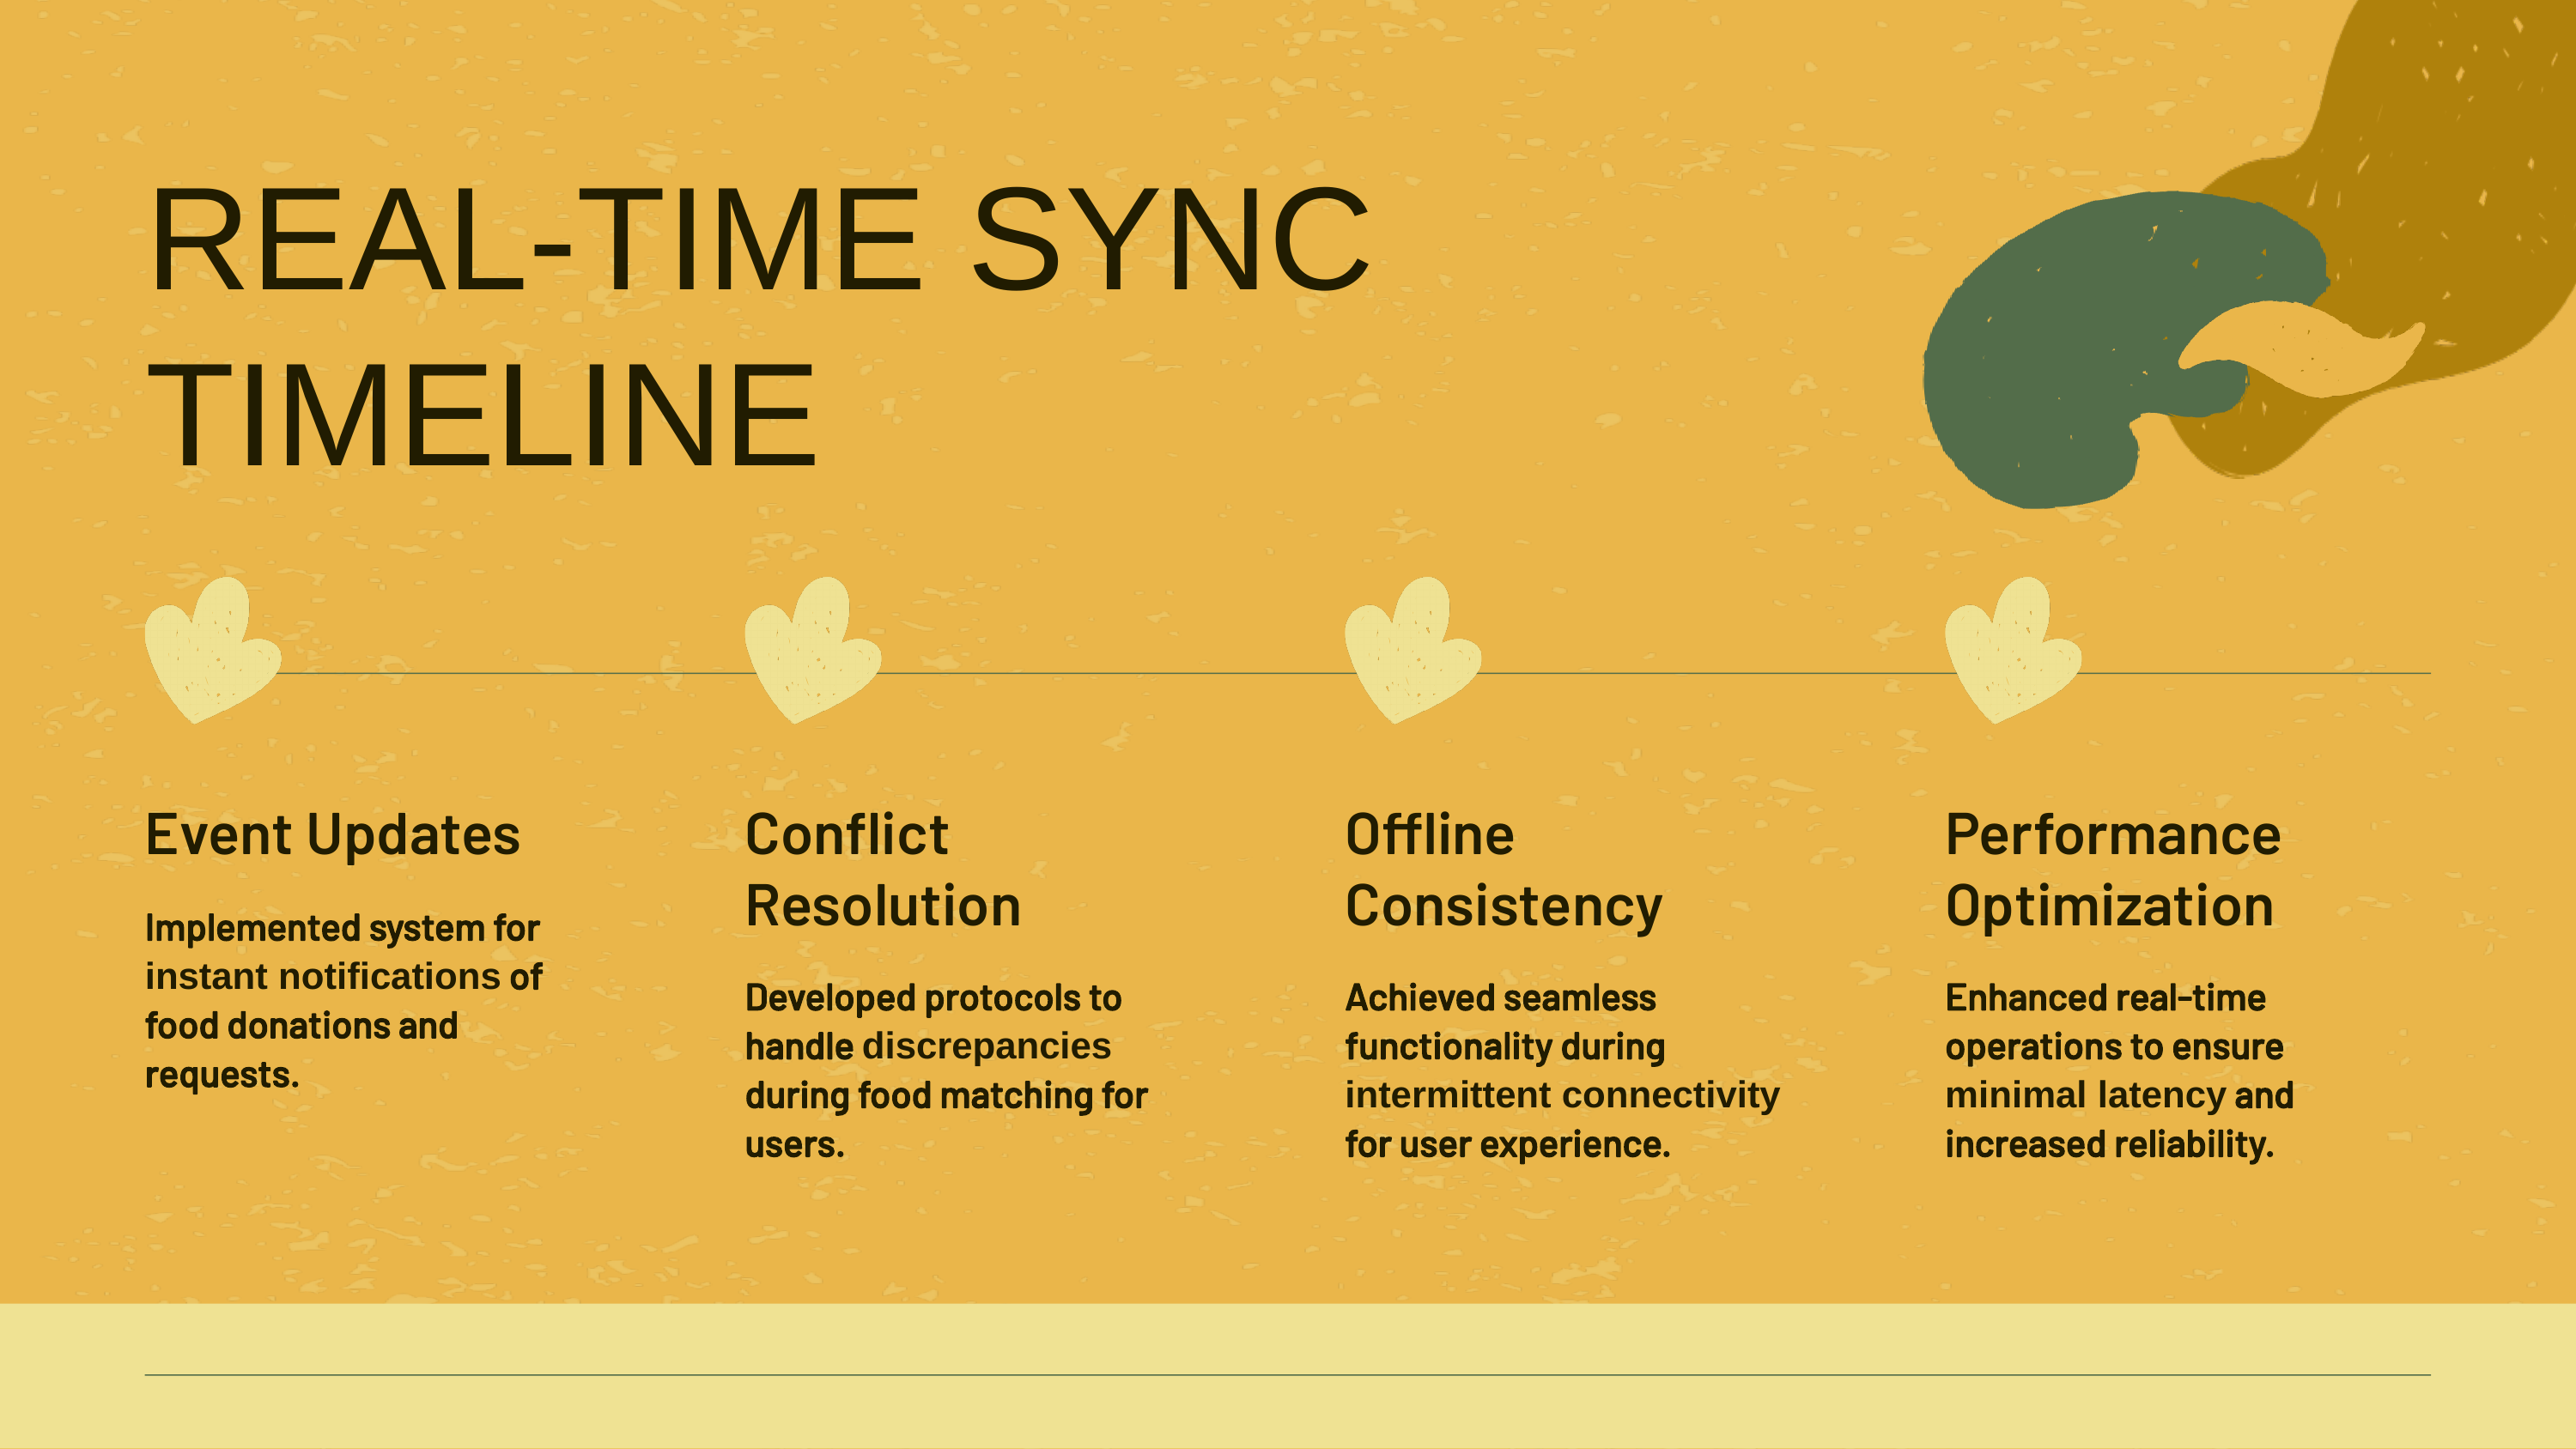

REAL-TIME SYNC TIMELINE

Event Updates
Implemented system for instant notifications of food donations and requests.
Conflict Resolution
Developed protocols to handle discrepancies during food matching for users.
Offline Consistency
Achieved seamless functionality during intermittent connectivity for user experience.
Performance Optimization
Enhanced real-time operations to ensure minimal latency and increased reliability.